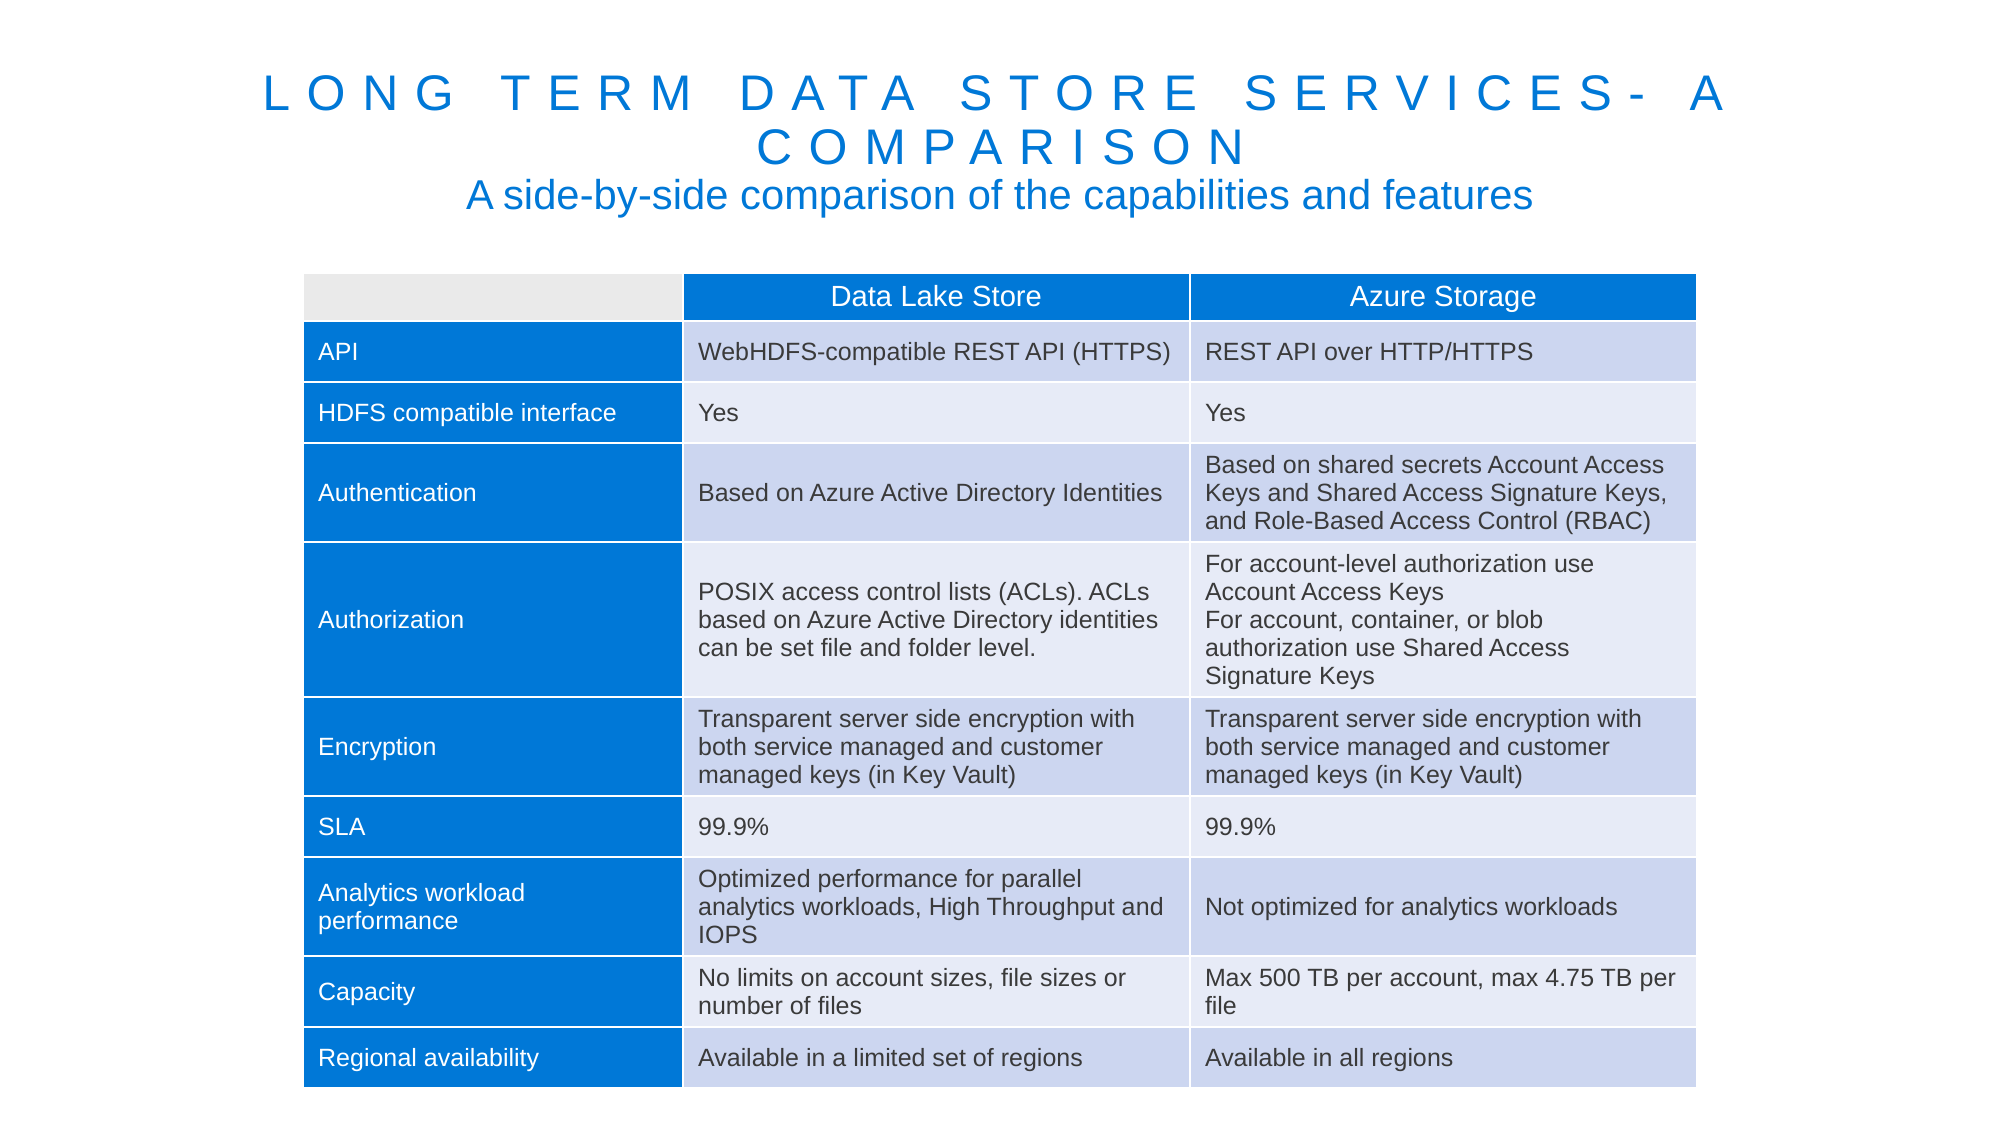

# Long Term Data Store Services- A Comparison
A side-by-side comparison of the capabilities and features
|  | Data Lake Store | Azure Storage |
| --- | --- | --- |
| API | WebHDFS-compatible REST API (HTTPS) | REST API over HTTP/HTTPS |
| HDFS compatible interface | Yes | Yes |
| Authentication | Based on Azure Active Directory Identities | Based on shared secrets Account Access Keys and Shared Access Signature Keys, and Role-Based Access Control (RBAC) |
| Authorization | POSIX access control lists (ACLs). ACLs based on Azure Active Directory identities can be set file and folder level. | For account-level authorization use Account Access Keys For account, container, or blob authorization use Shared Access Signature Keys |
| Encryption | Transparent server side encryption with both service managed and customer managed keys (in Key Vault) | Transparent server side encryption with both service managed and customer managed keys (in Key Vault) |
| SLA | 99.9% | 99.9% |
| Analytics workload performance | Optimized performance for parallel analytics workloads, High Throughput and IOPS | Not optimized for analytics workloads |
| Capacity | No limits on account sizes, file sizes or number of files | Max 500 TB per account, max 4.75 TB per file |
| Regional availability | Available in a limited set of regions | Available in all regions |